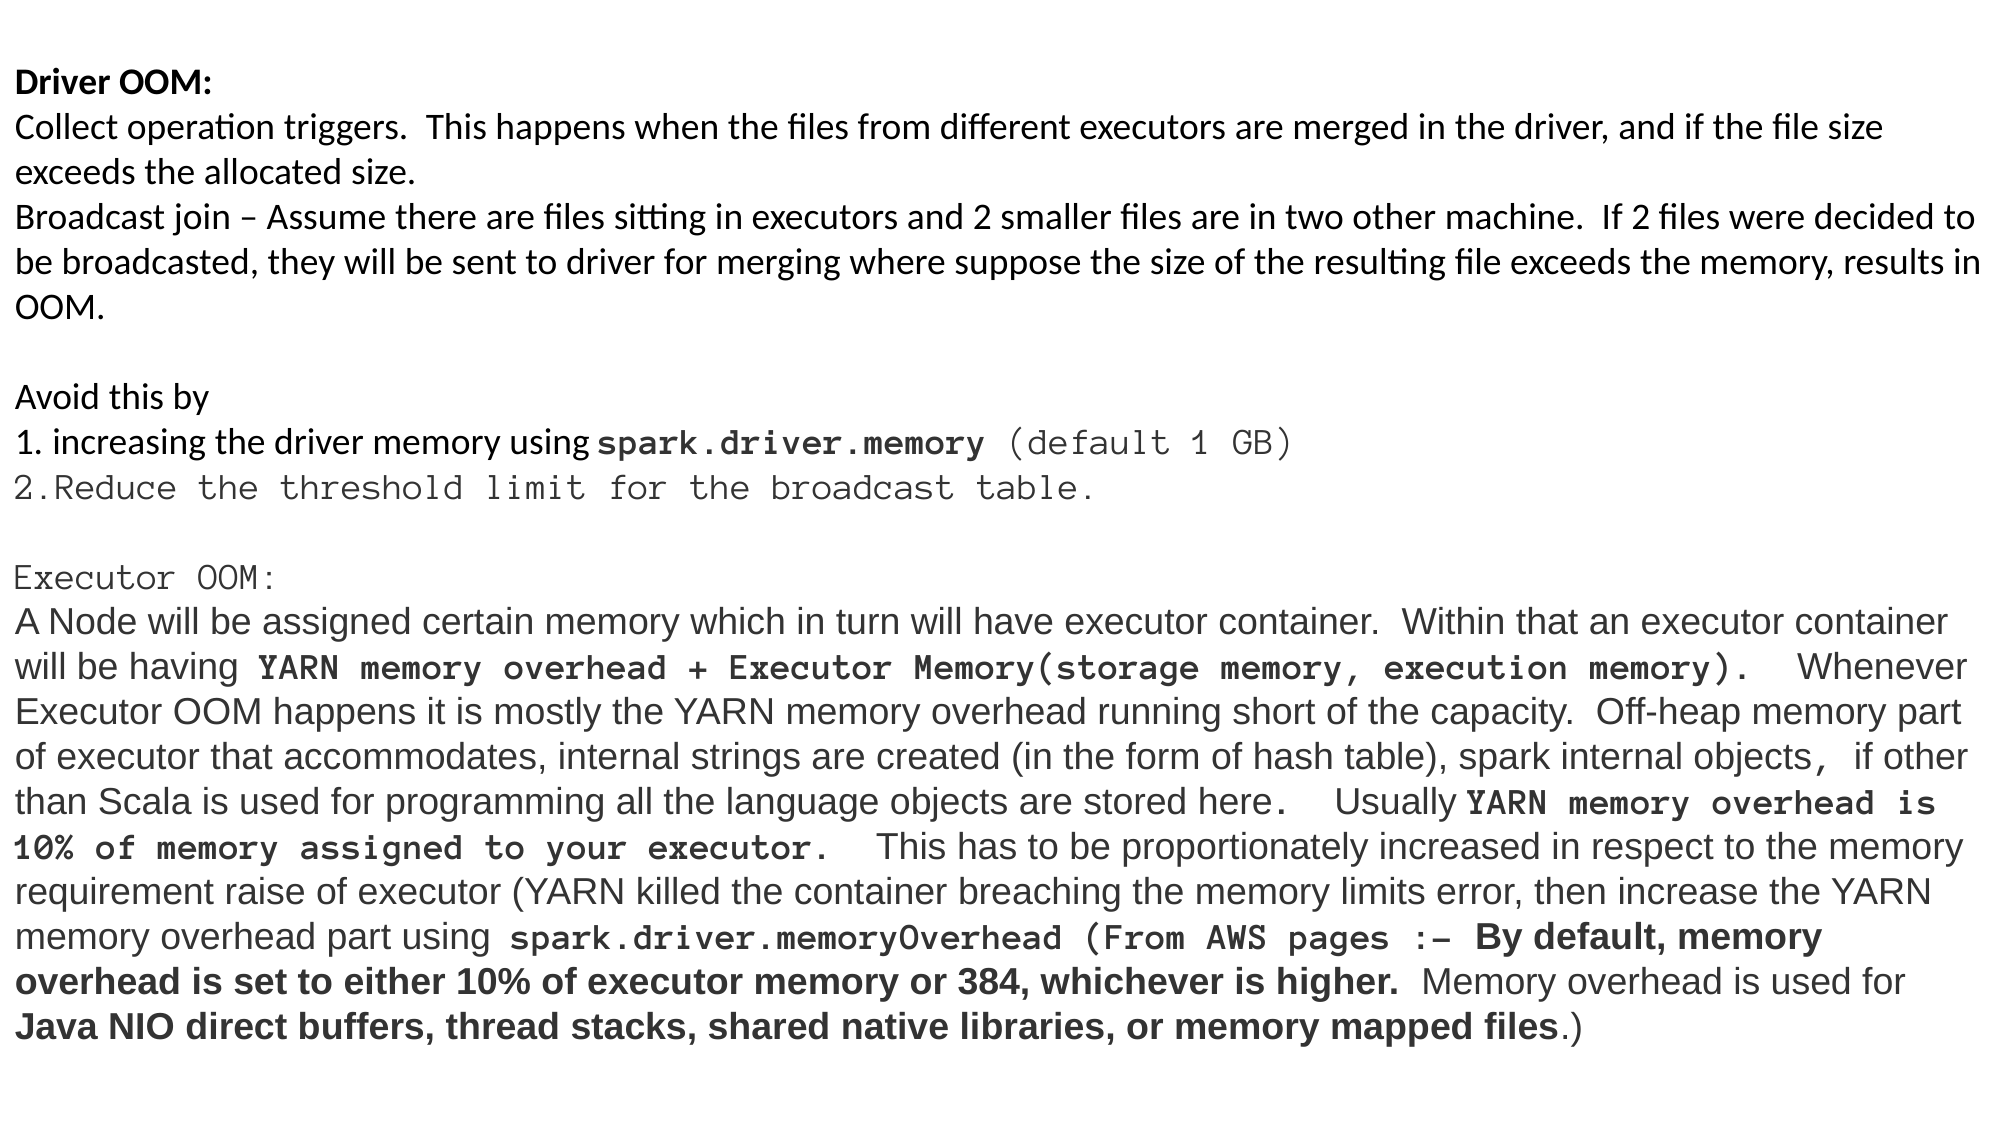

Driver OOM:
Collect operation triggers.  This happens when the files from different executors are merged in the driver, and if the file size exceeds the allocated size.
Broadcast join – Assume there are files sitting in executors and 2 smaller files are in two other machine.  If 2 files were decided to be broadcasted, they will be sent to driver for merging where suppose the size of the resulting file exceeds the memory, results in OOM.

Avoid this by
increasing the driver memory using spark.driver.memory (default 1 GB)
Reduce the threshold limit for the broadcast table.

Executor OOM:
A Node will be assigned certain memory which in turn will have executor container.  Within that an executor container will be having YARN memory overhead + Executor Memory(storage memory, execution memory).  Whenever Executor OOM happens it is mostly the YARN memory overhead running short of the capacity.  Off-heap memory part of executor that accommodates, internal strings are created (in the form of hash table), spark internal objects, if other than Scala is used for programming all the language objects are stored here.  Usually YARN memory overhead is 10% of memory assigned to your executor.  This has to be proportionately increased in respect to the memory requirement raise of executor (YARN killed the container breaching the memory limits error, then increase the YARN memory overhead part using spark.driver.memoryOverhead (From AWS pages :- By default, memory overhead is set to either 10% of executor memory or 384, whichever is higher.  Memory overhead is used for Java NIO direct buffers, thread stacks, shared native libraries, or memory mapped files.)